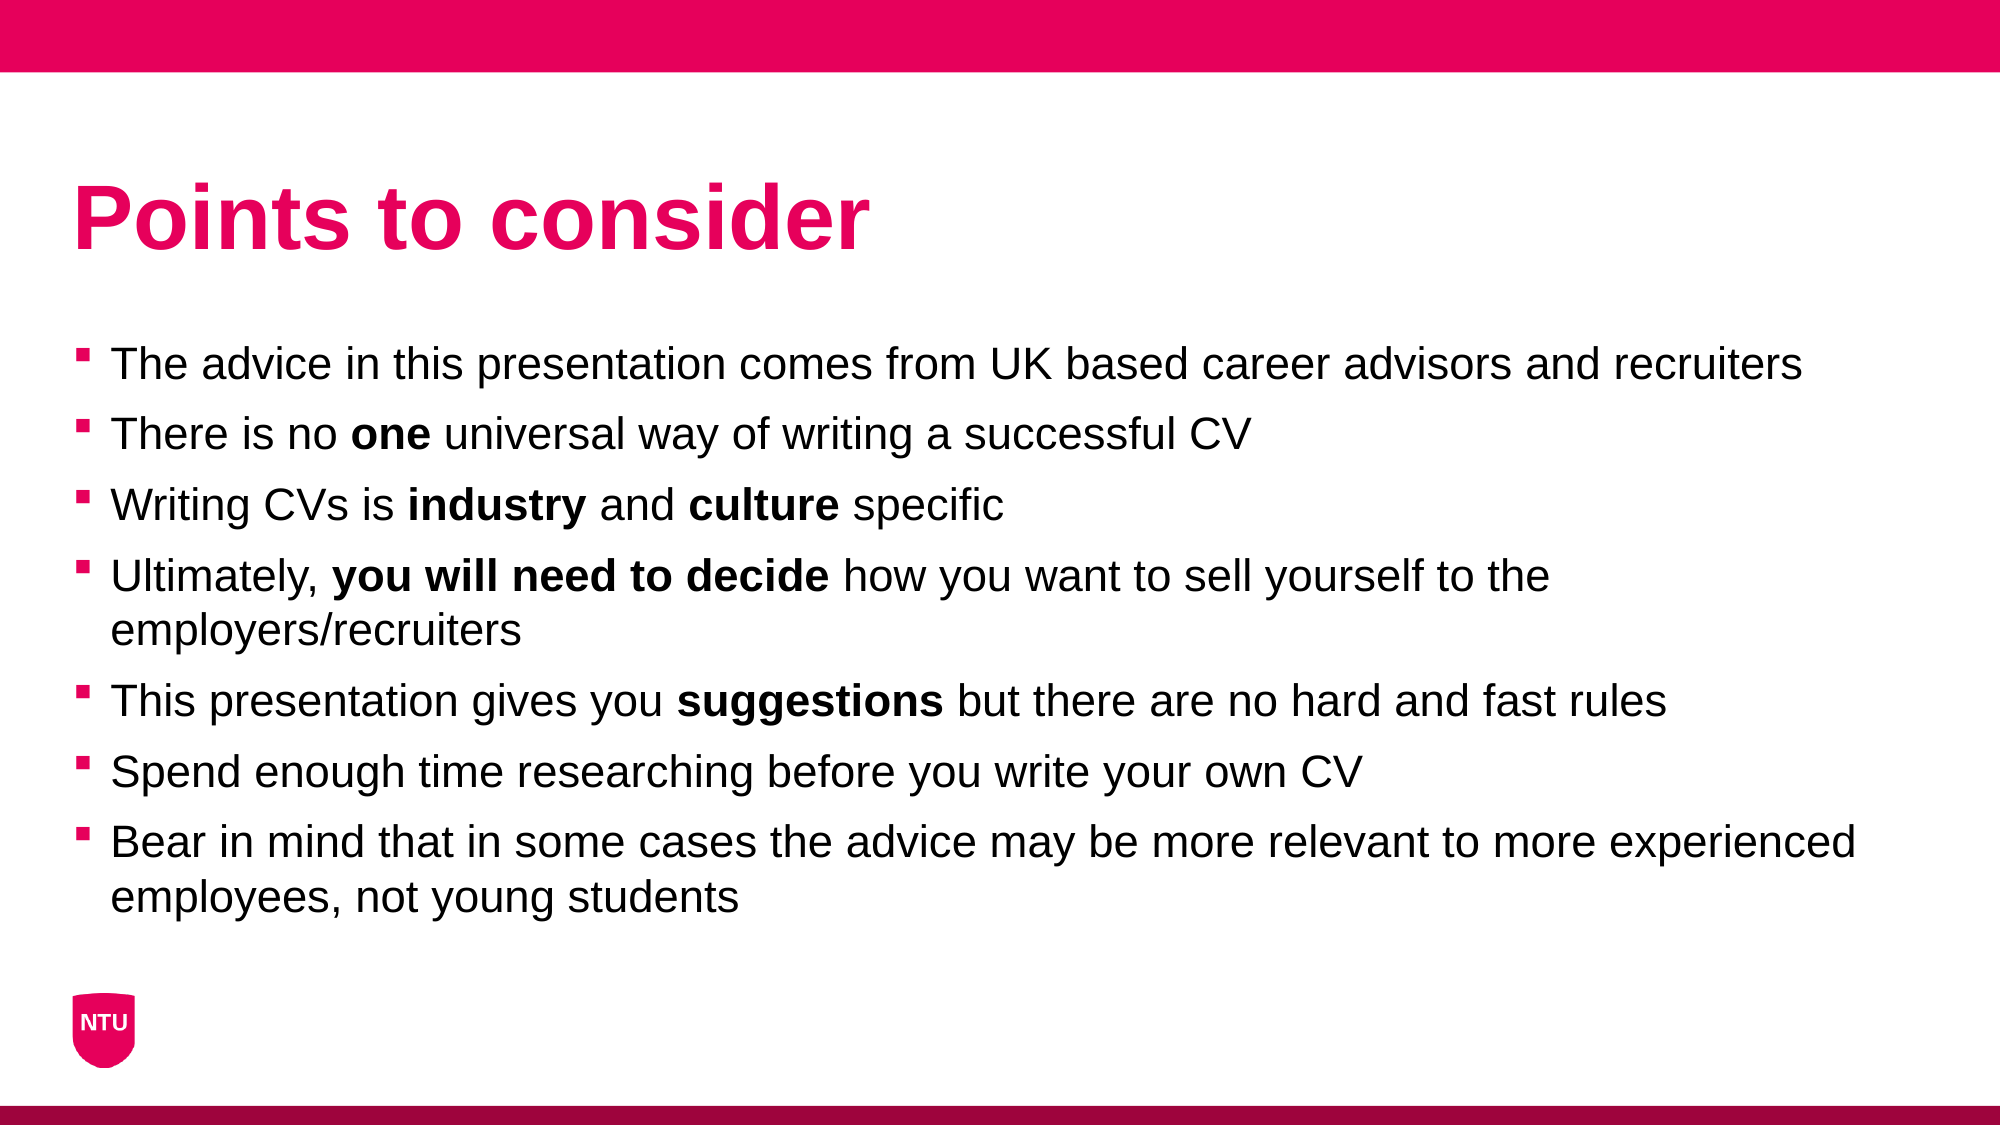

# Points to consider
The advice in this presentation comes from UK based career advisors and recruiters
There is no one universal way of writing a successful CV
Writing CVs is industry and culture specific
Ultimately, you will need to decide how you want to sell yourself to the employers/recruiters
This presentation gives you suggestions but there are no hard and fast rules
Spend enough time researching before you write your own CV
Bear in mind that in some cases the advice may be more relevant to more experienced employees, not young students